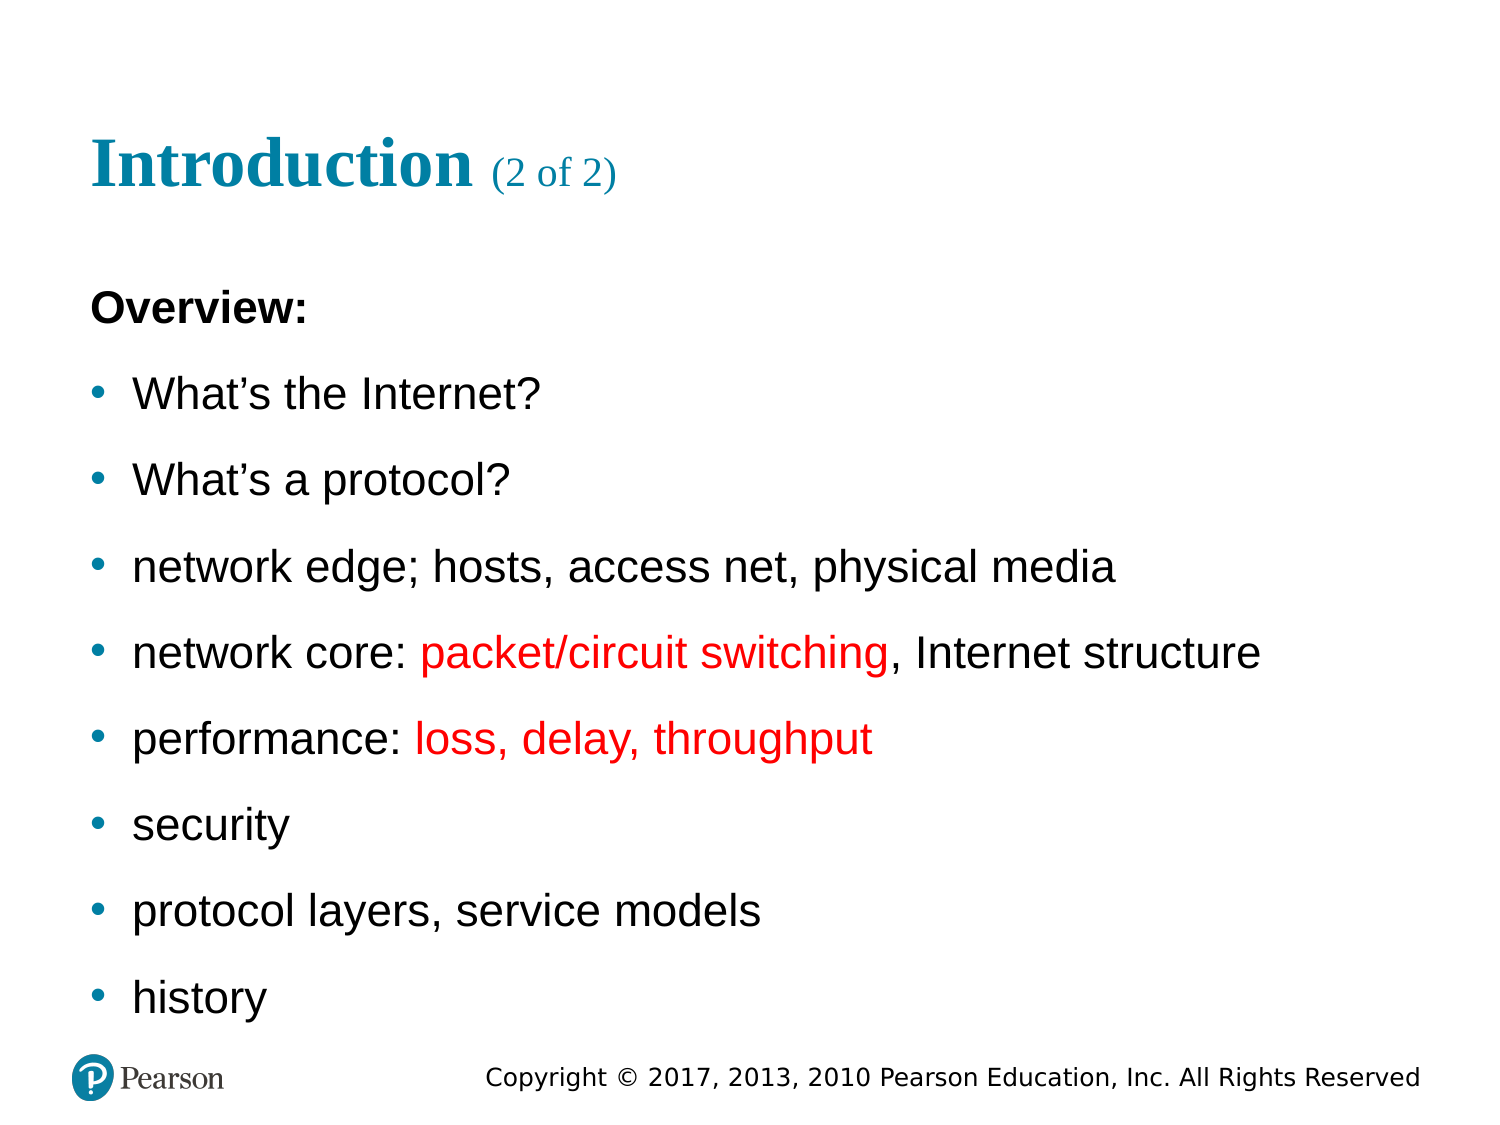

# Introduction (2 of 2)
Overview:
What’s the Internet?
What’s a protocol?
network edge; hosts, access net, physical media
network core: packet/circuit switching, Internet structure
performance: loss, delay, throughput
security
protocol layers, service models
history